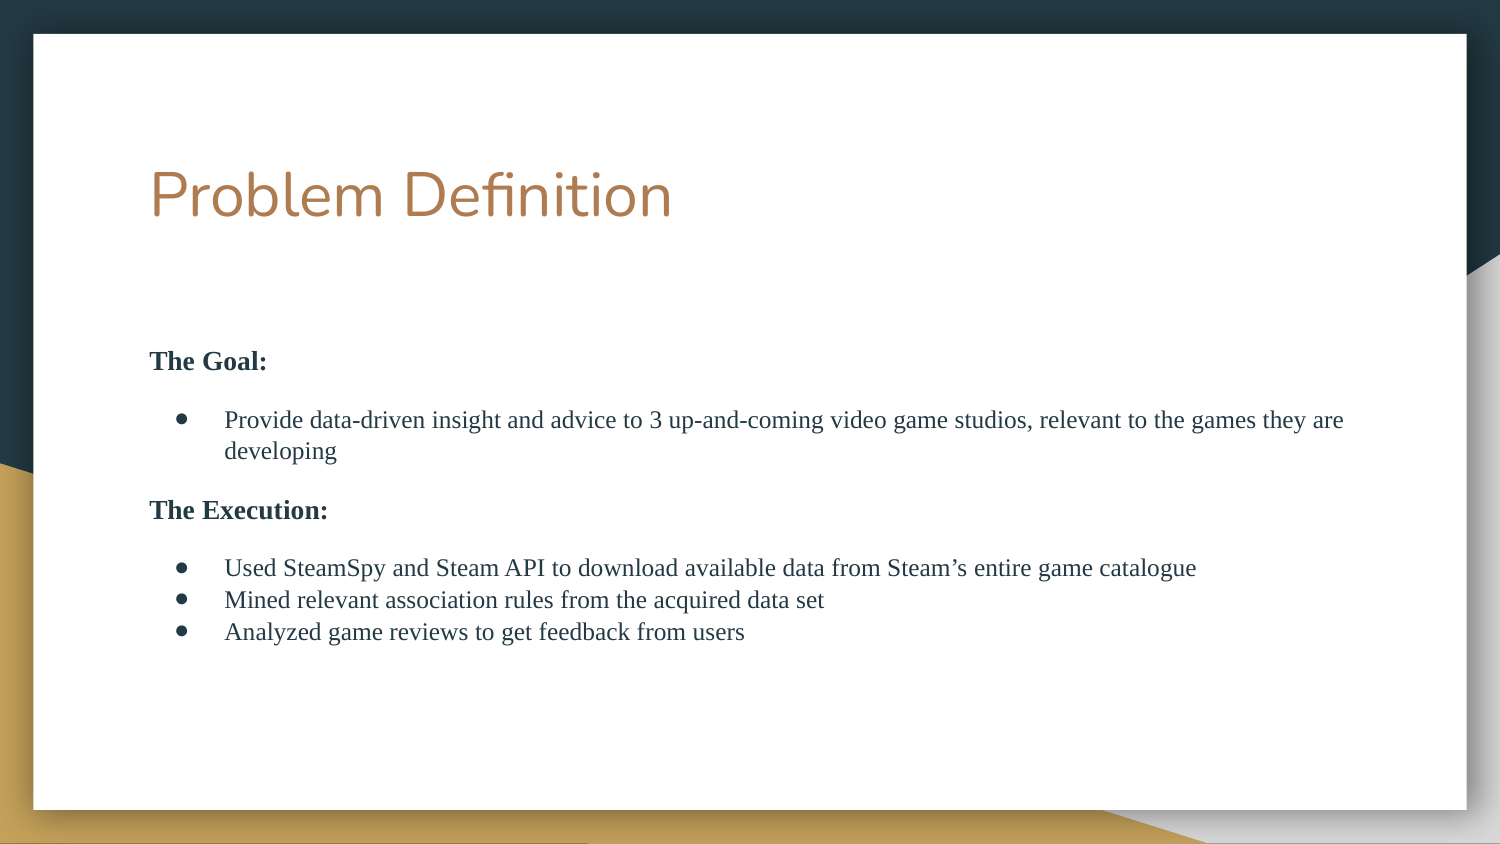

# Problem Definition
The Goal:
Provide data-driven insight and advice to 3 up-and-coming video game studios, relevant to the games they are developing
The Execution:
Used SteamSpy and Steam API to download available data from Steam’s entire game catalogue
Mined relevant association rules from the acquired data set
Analyzed game reviews to get feedback from users